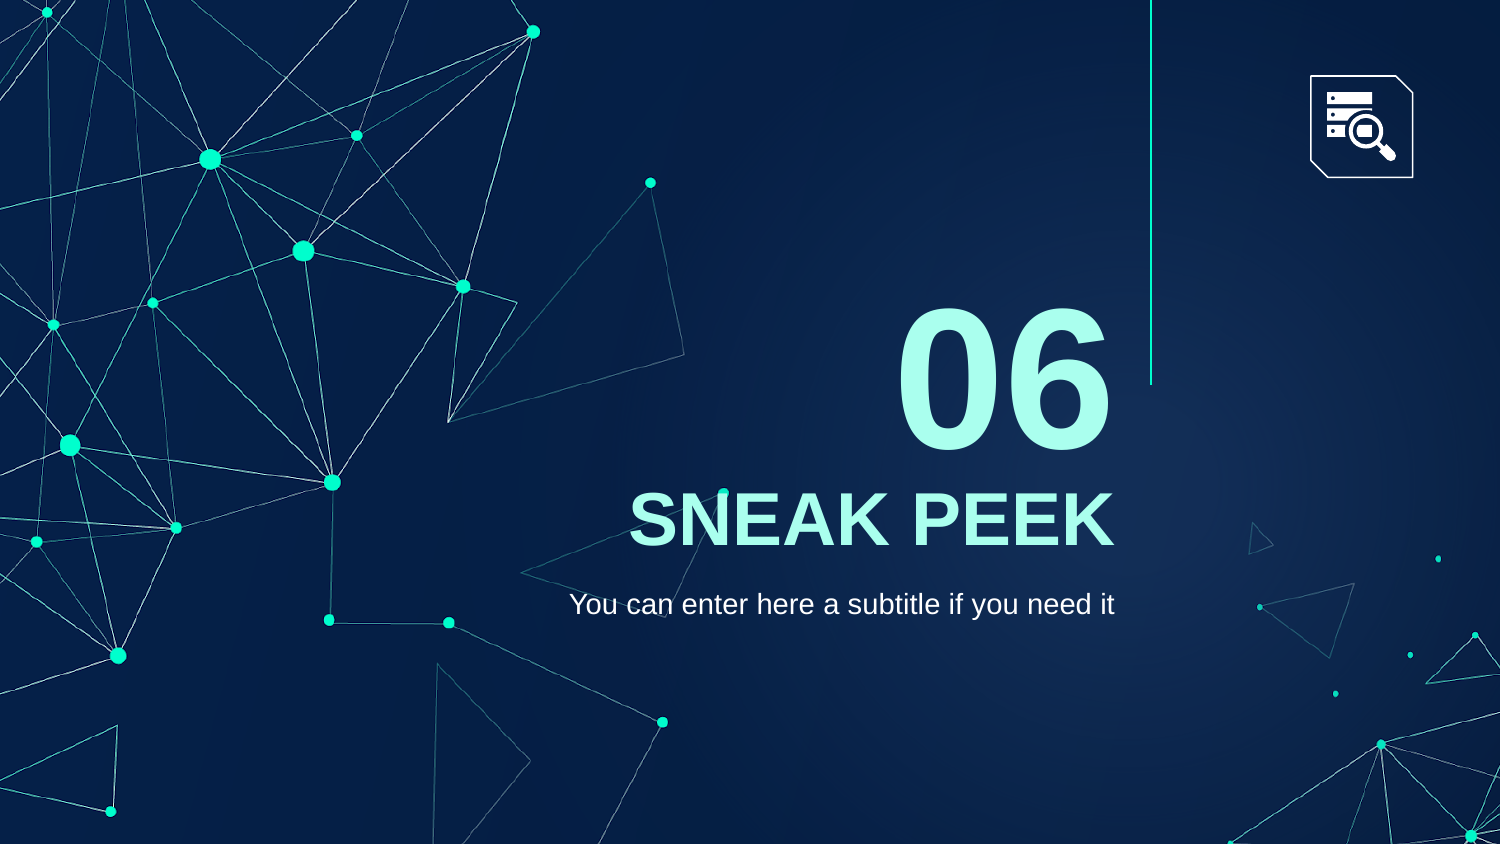

06
# SNEAK PEEK
You can enter here a subtitle if you need it